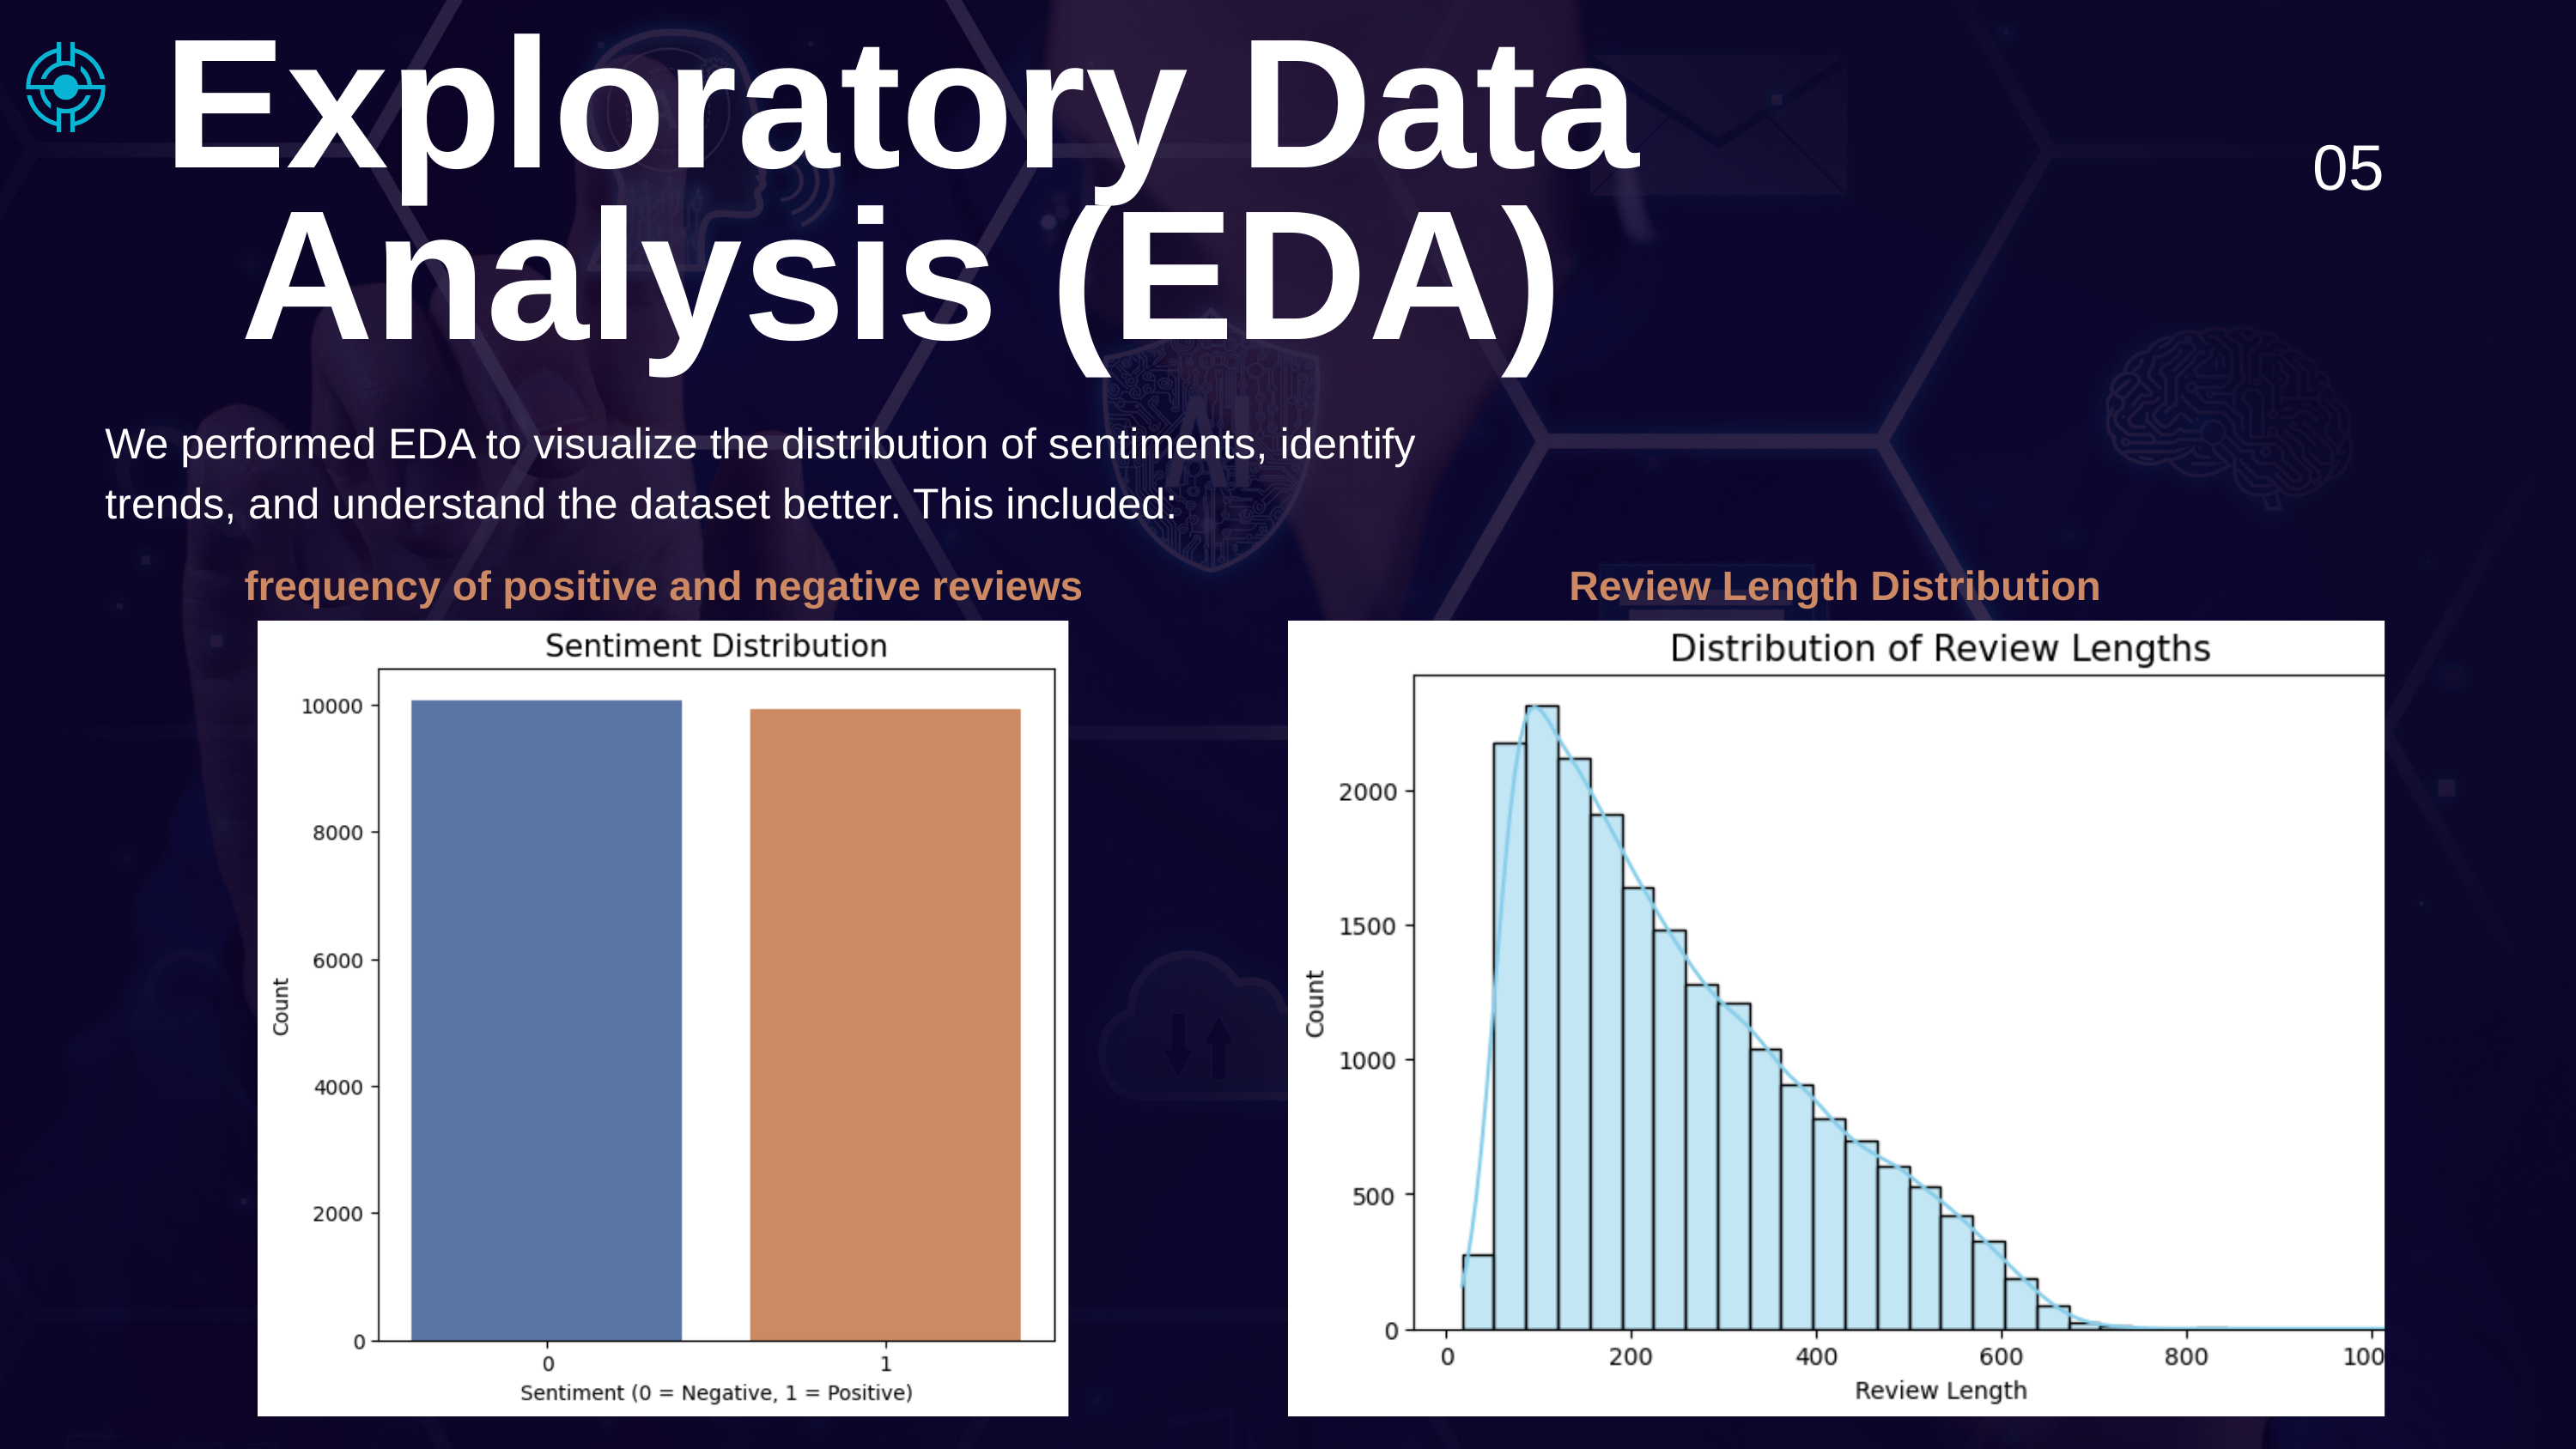

Exploratory Data Analysis (EDA)

05
We performed EDA to visualize the distribution of sentiments, identify trends, and understand the dataset better. This included:
frequency of positive and negative reviews
Review Length Distribution